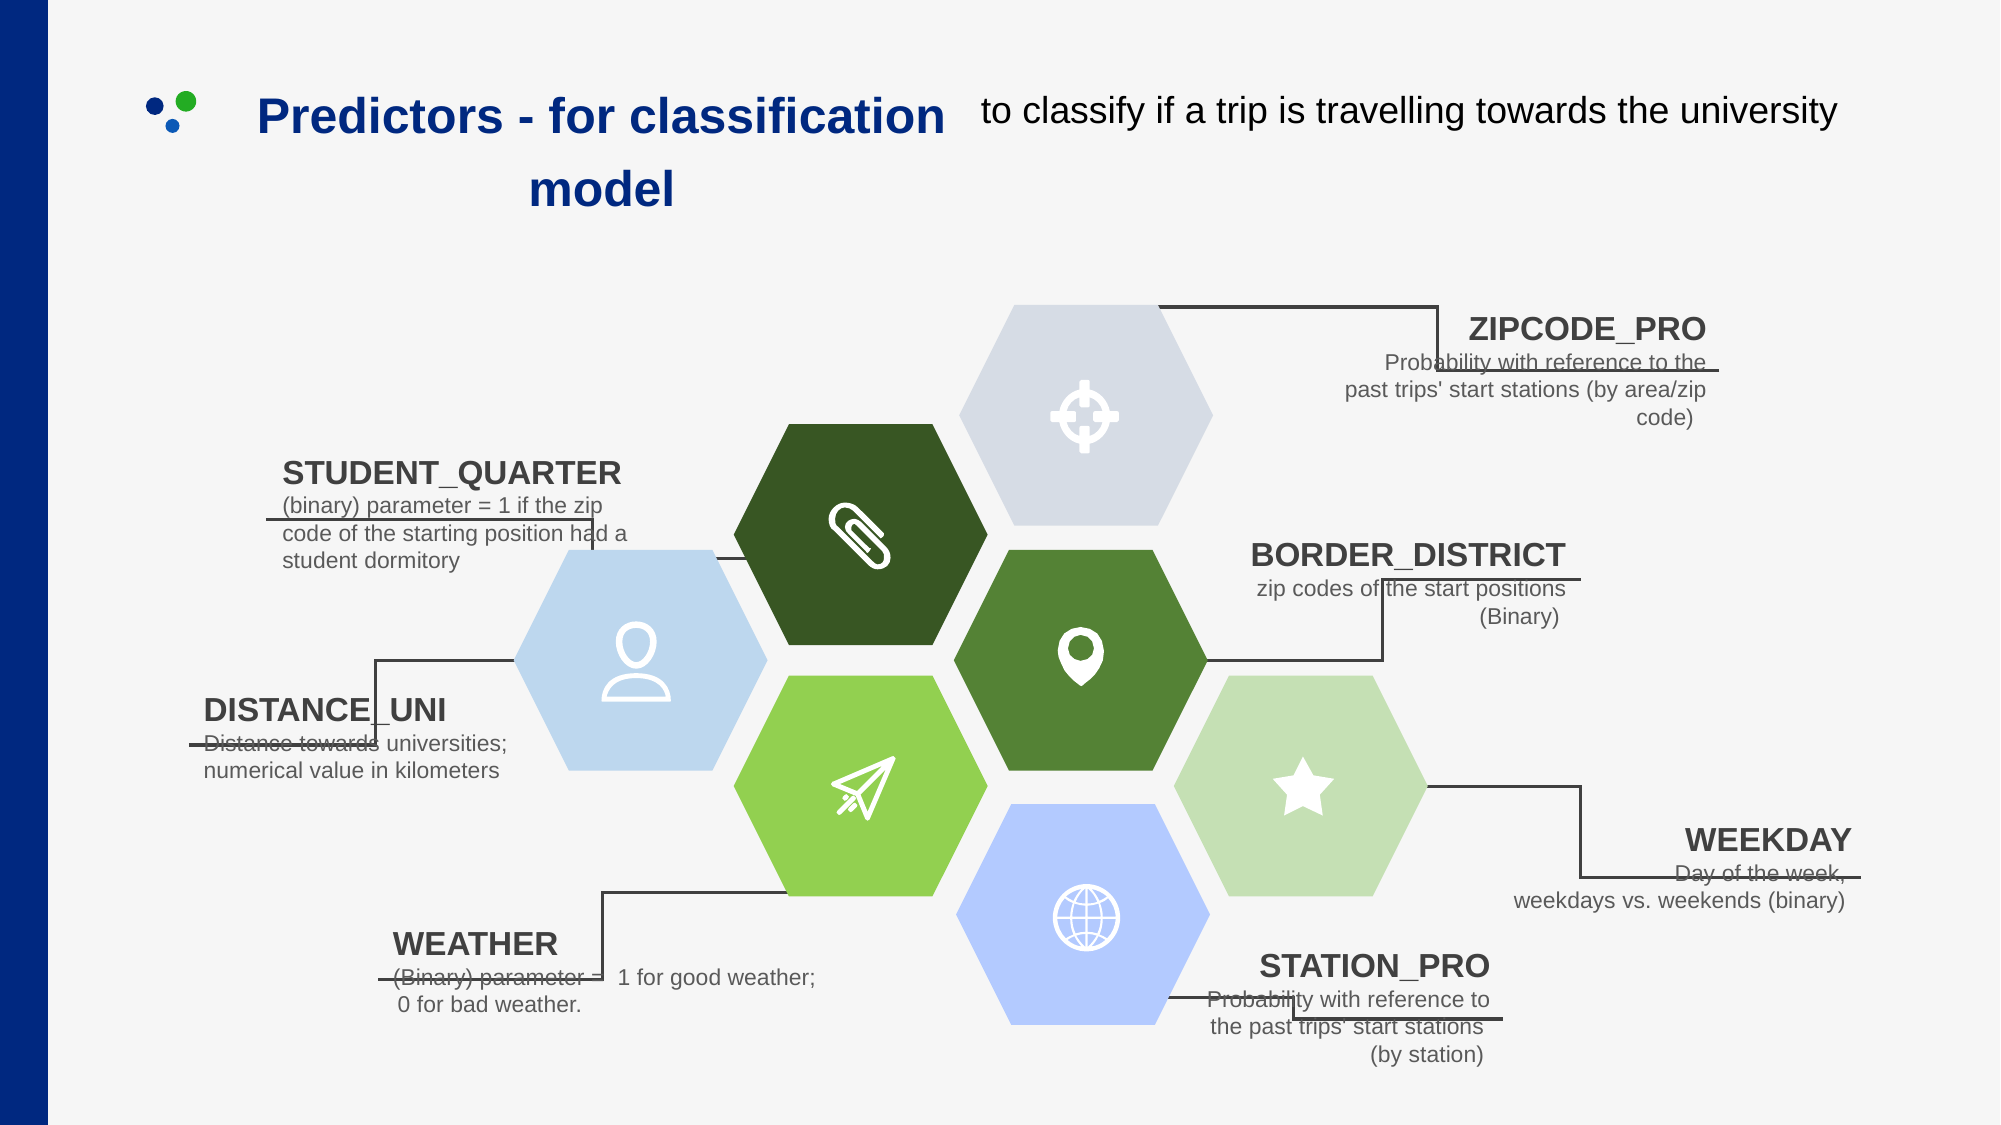

Predictors - for classification model

to classify if a trip is travelling towards the university
ZIPCODE_PRO
Probability with reference to the past trips' start stations (by area/zip code)

STUDENT_QUARTER
(binary) parameter = 1 if the zip code of the starting position had a student dormitory

BORDER_DISTRICT
zip codes of the start positions
(Binary)

DISTANCE_UNI
Distance towards universities; numerical value in kilometers

WEEKDAY
Day of the week,
weekdays vs. weekends (binary)

WEATHER
(Binary) parameter =  1 for good weather;
STATION_PRO
Probability with reference to the past trips' start stations
(by station)
0 for bad weather.